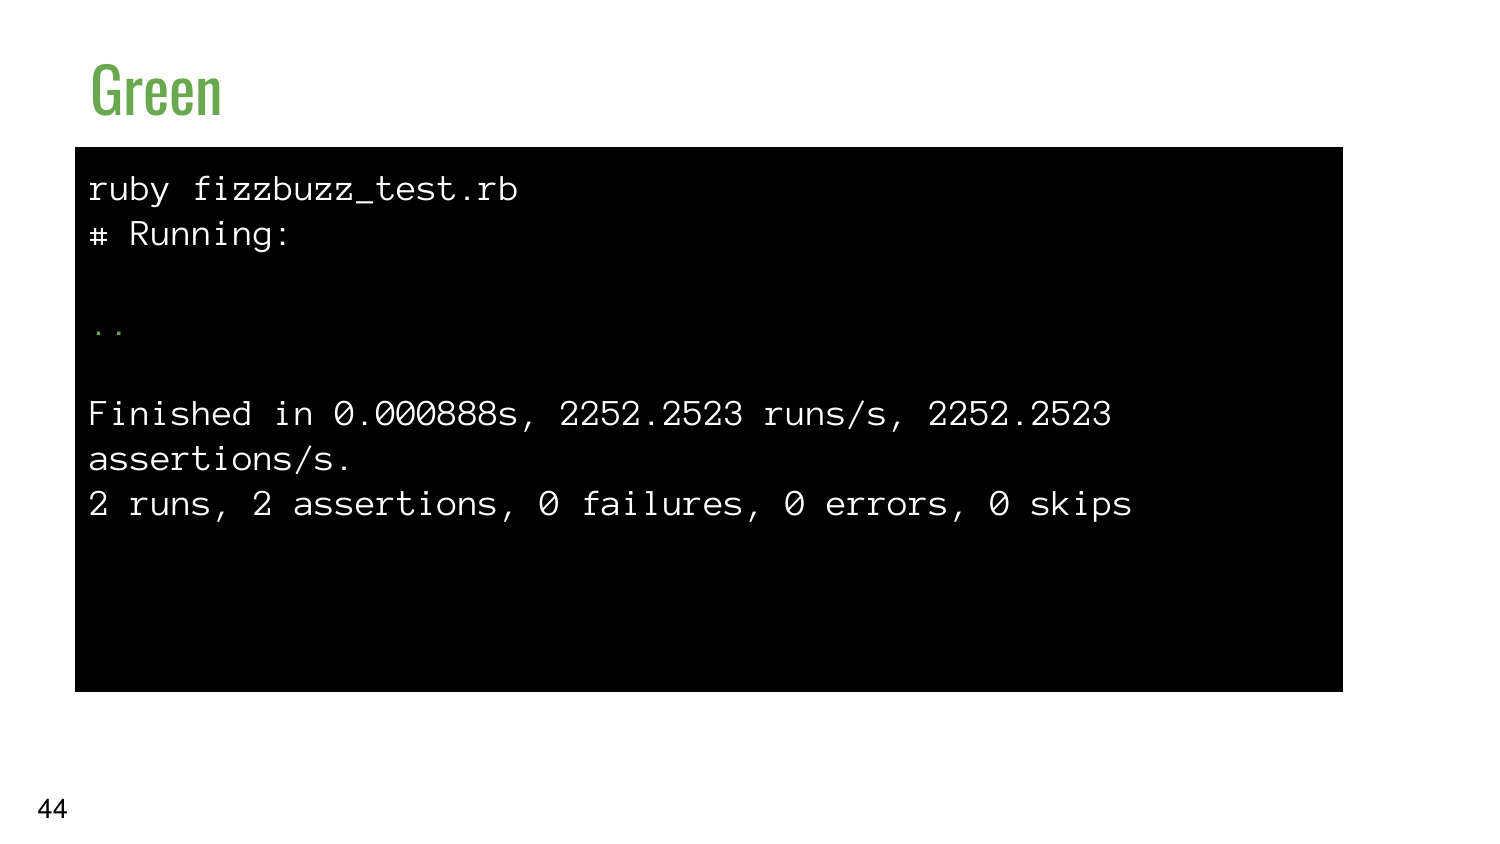

# Green
ruby fizzbuzz_test.rb
# Running:
..
Finished in 0.000888s, 2252.2523 runs/s, 2252.2523 assertions/s.
2 runs, 2 assertions, 0 failures, 0 errors, 0 skips
44